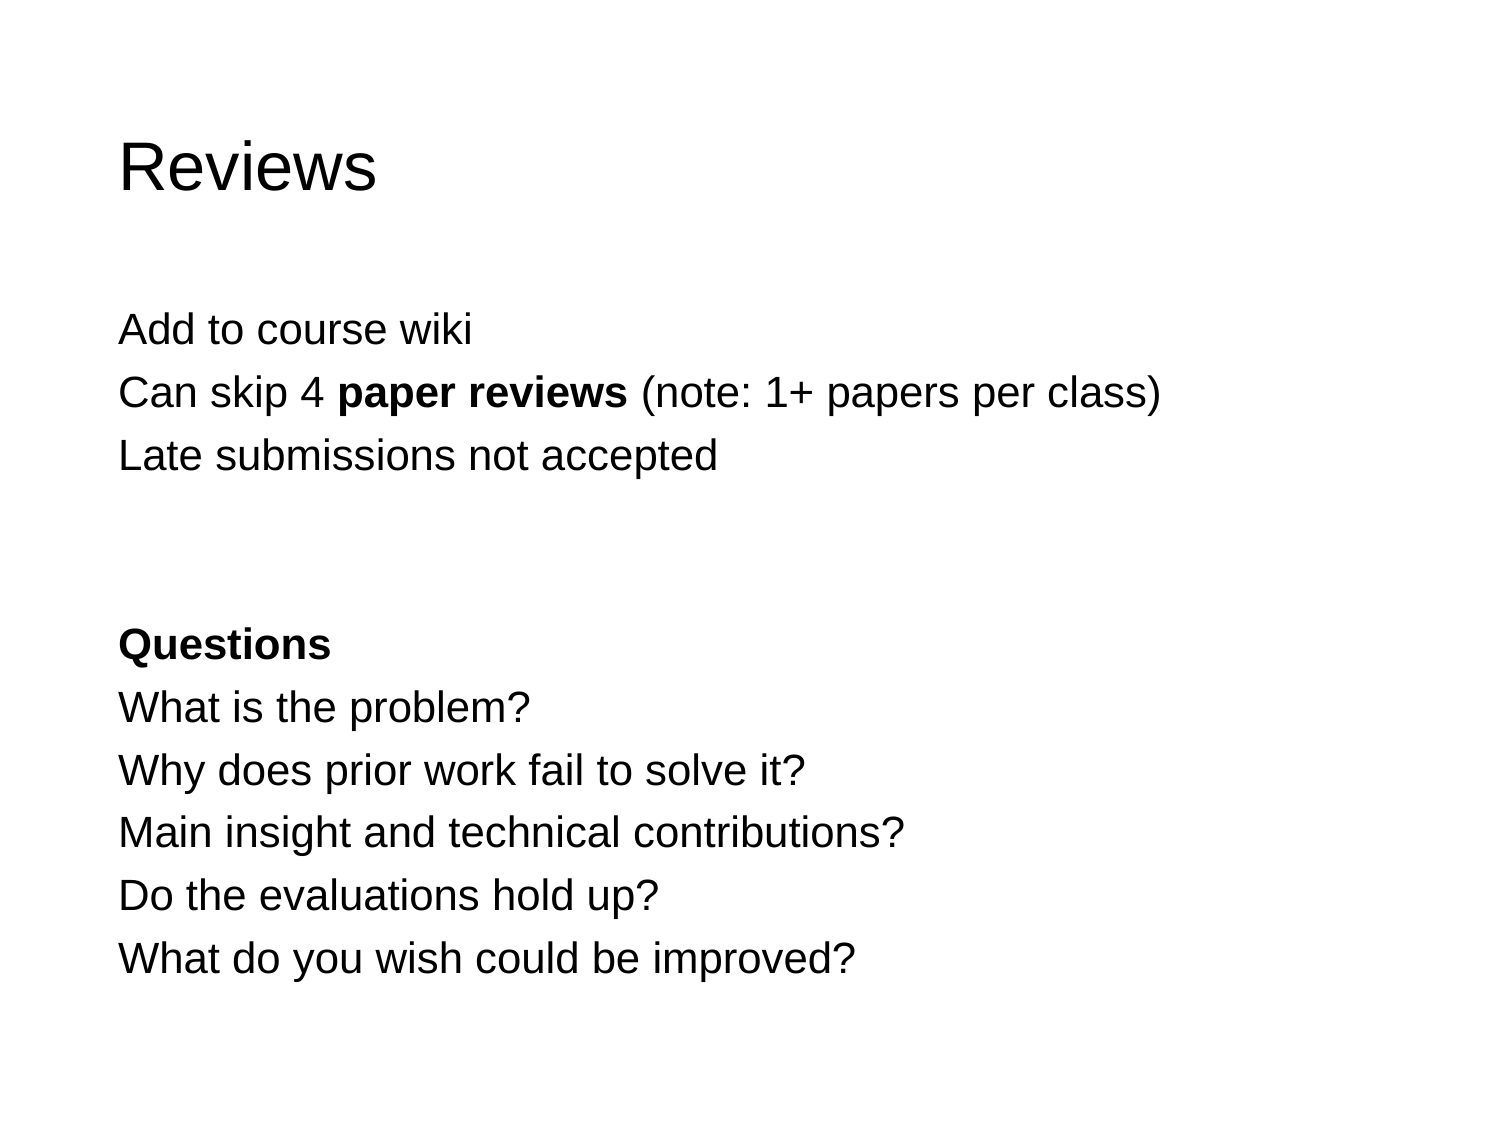

# Reviews
Add to course wiki
Can skip 4 paper reviews (note: 1+ papers per class)
Late submissions not accepted

Questions
What is the problem?
Why does prior work fail to solve it?
Main insight and technical contributions?
Do the evaluations hold up?
What do you wish could be improved?